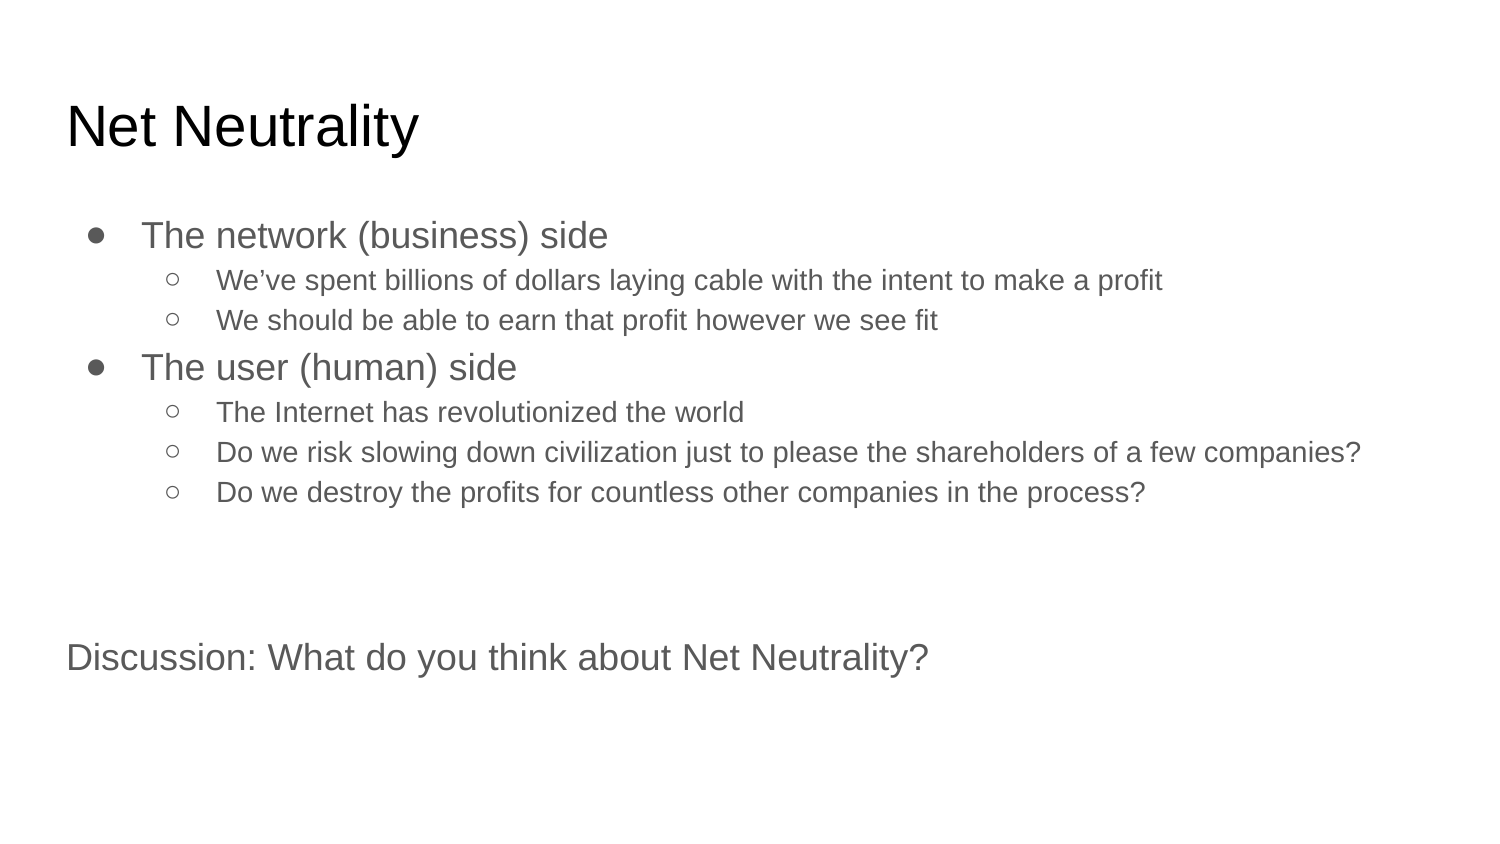

# Net Neutrality
The network (business) side
We’ve spent billions of dollars laying cable with the intent to make a profit
We should be able to earn that profit however we see fit
The user (human) side
The Internet has revolutionized the world
Do we risk slowing down civilization just to please the shareholders of a few companies?
Do we destroy the profits for countless other companies in the process?

Discussion: What do you think about Net Neutrality?